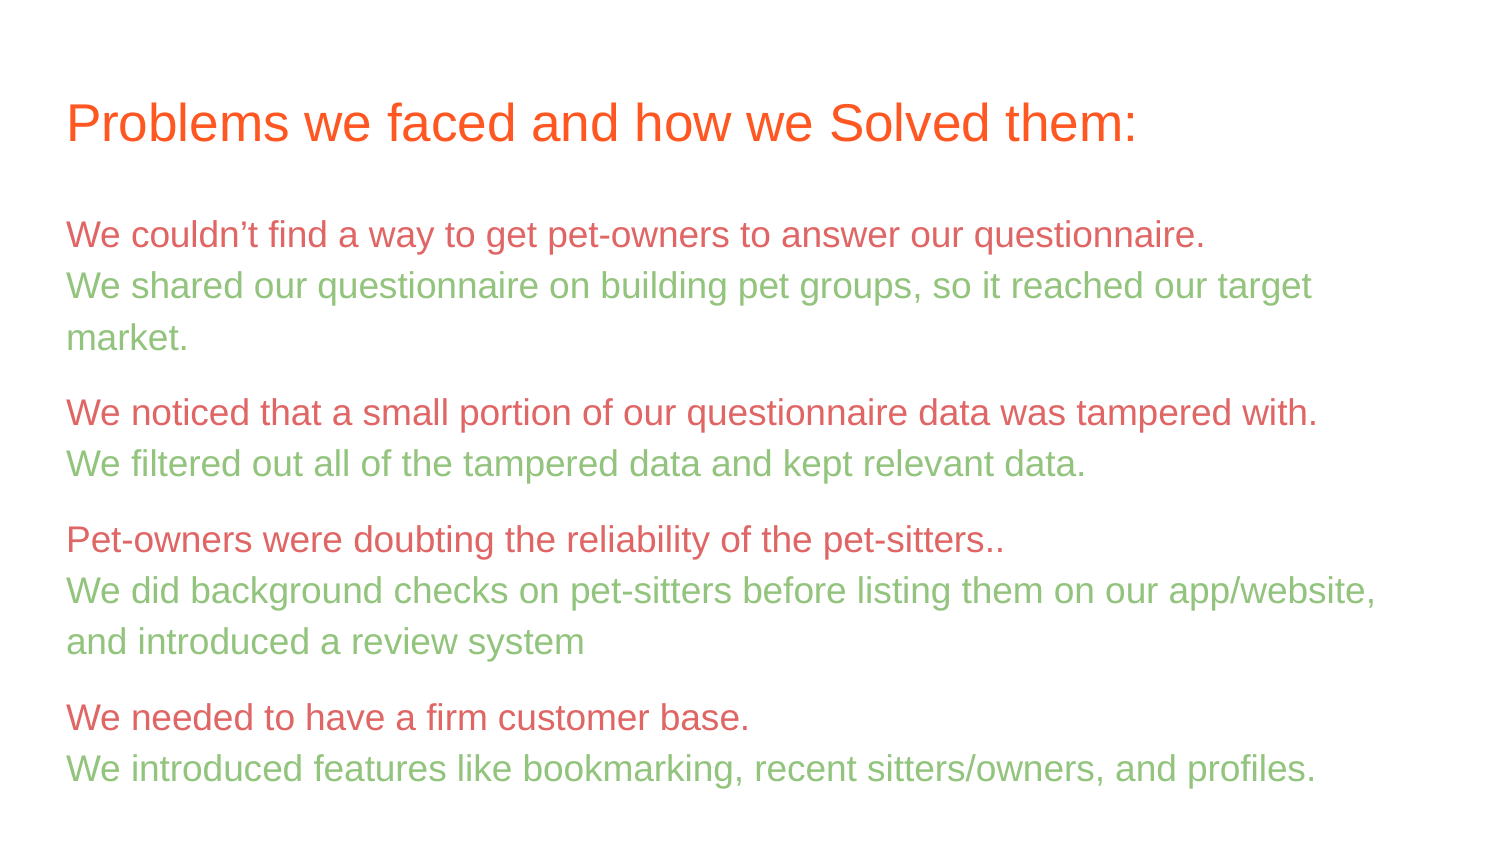

# Problems we faced and how we Solved them:
We couldn’t find a way to get pet-owners to answer our questionnaire.
We shared our questionnaire on building pet groups, so it reached our target market.
We noticed that a small portion of our questionnaire data was tampered with.
We filtered out all of the tampered data and kept relevant data.
Pet-owners were doubting the reliability of the pet-sitters..
We did background checks on pet-sitters before listing them on our app/website, and introduced a review system
We needed to have a firm customer base.
We introduced features like bookmarking, recent sitters/owners, and profiles.